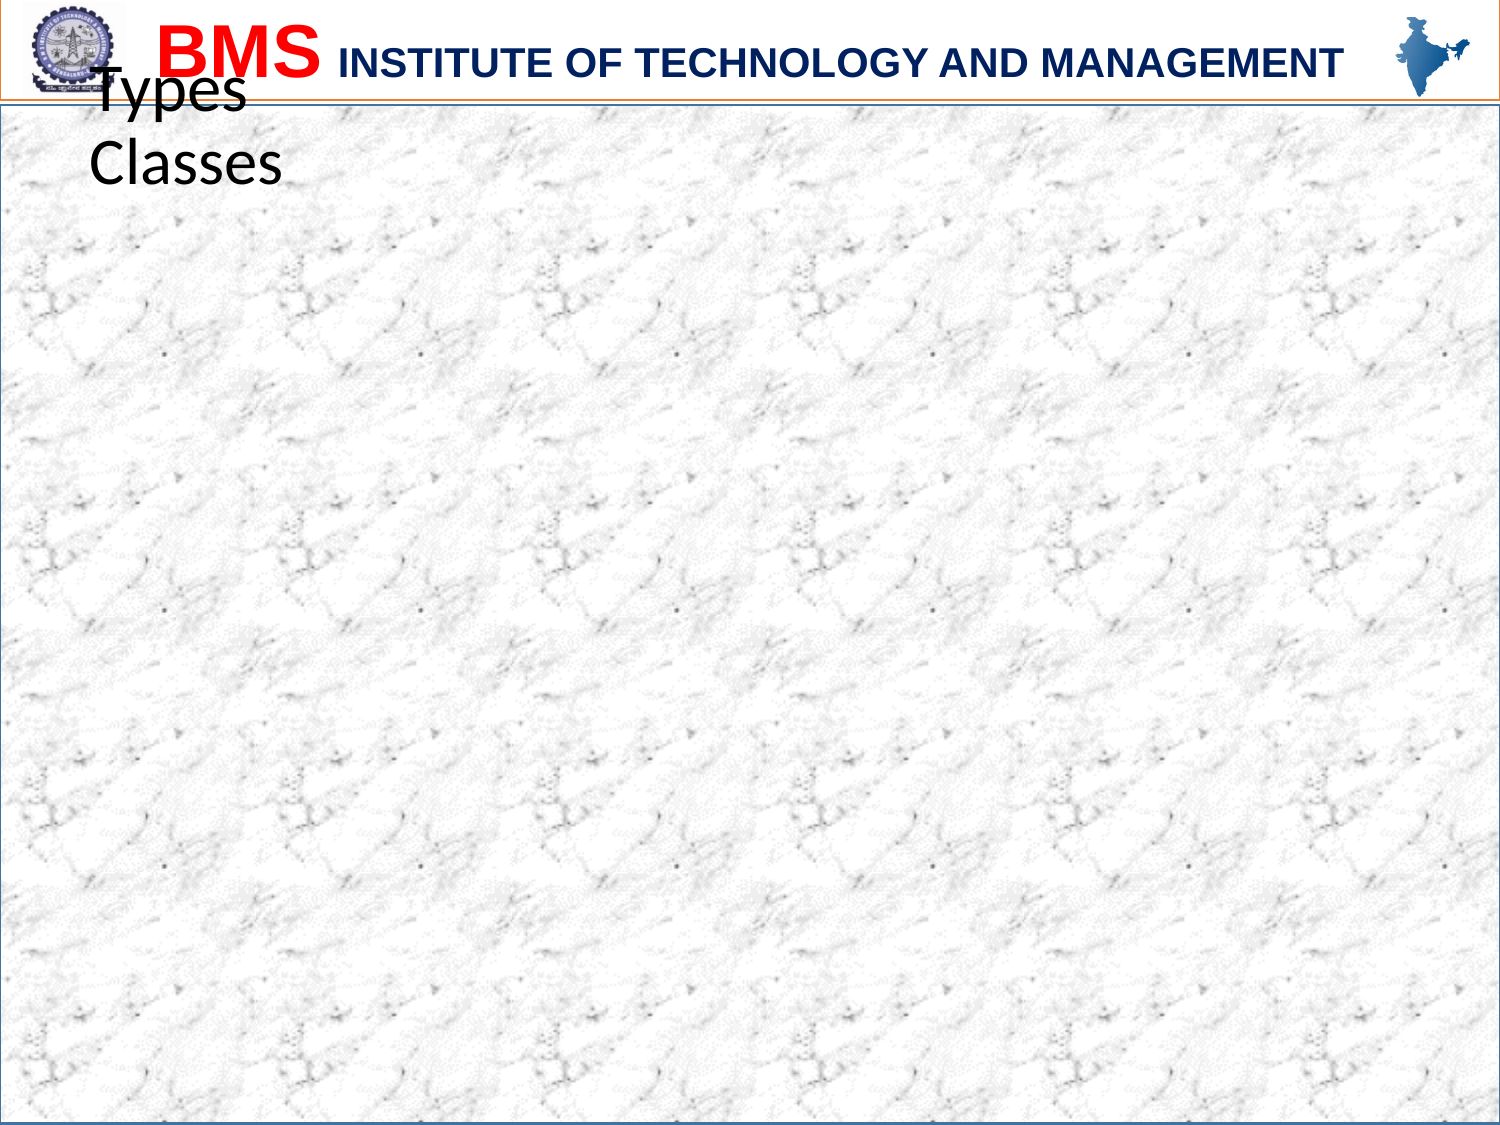

# Types Classes
Members
Constants, fields, methods, operators,
constructors, destructors
Properties, indexers, events
Static and instance members
Member access
public, protected, private, internal,
protected internal
Default is private
Instantiated with new operator